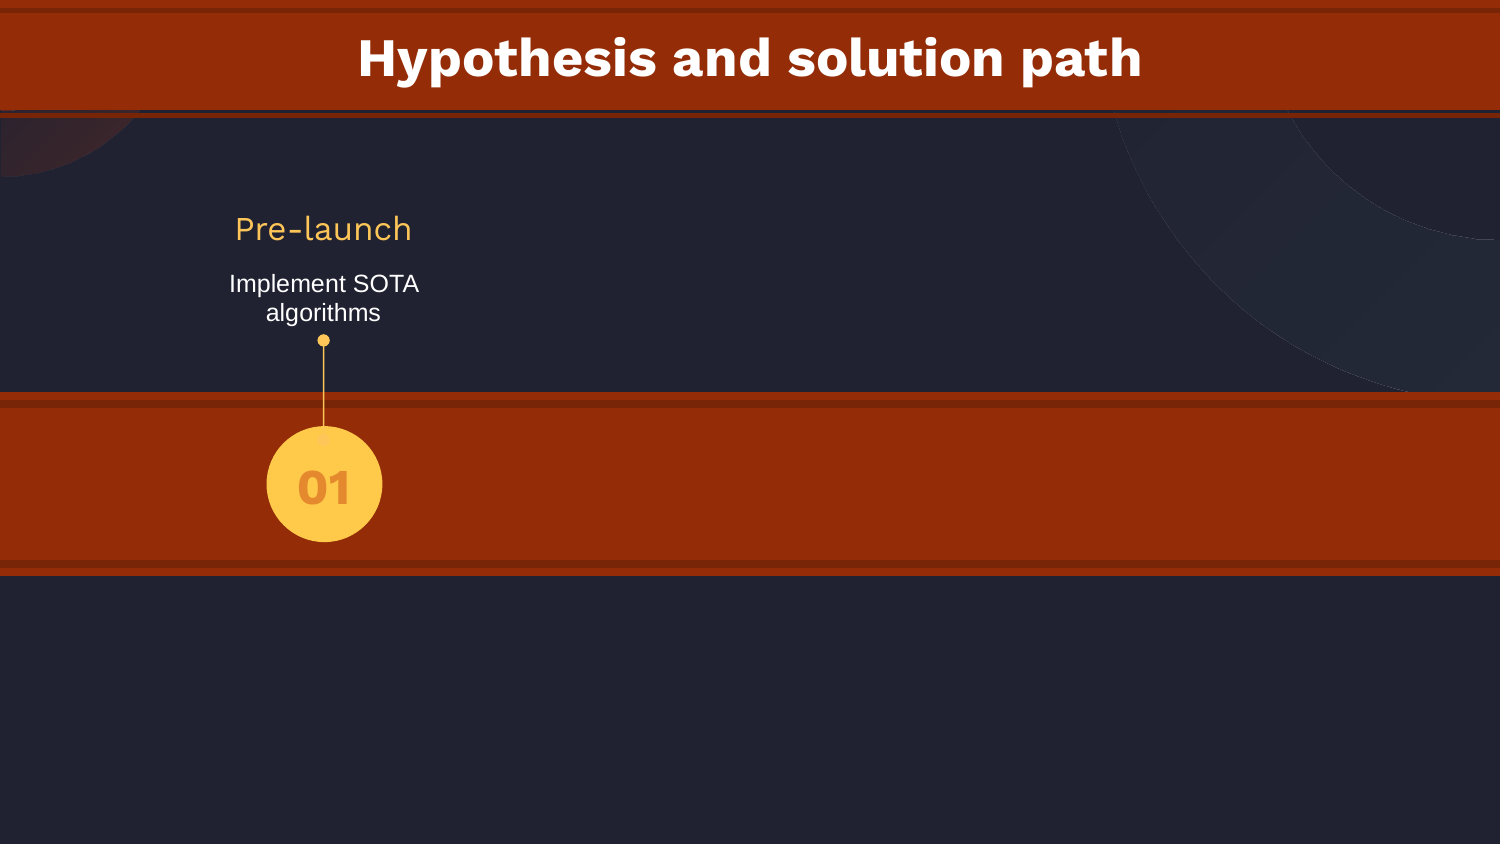

Hypothesis and solution path

Pre-launch
Implement SOTA algorithms

# 01